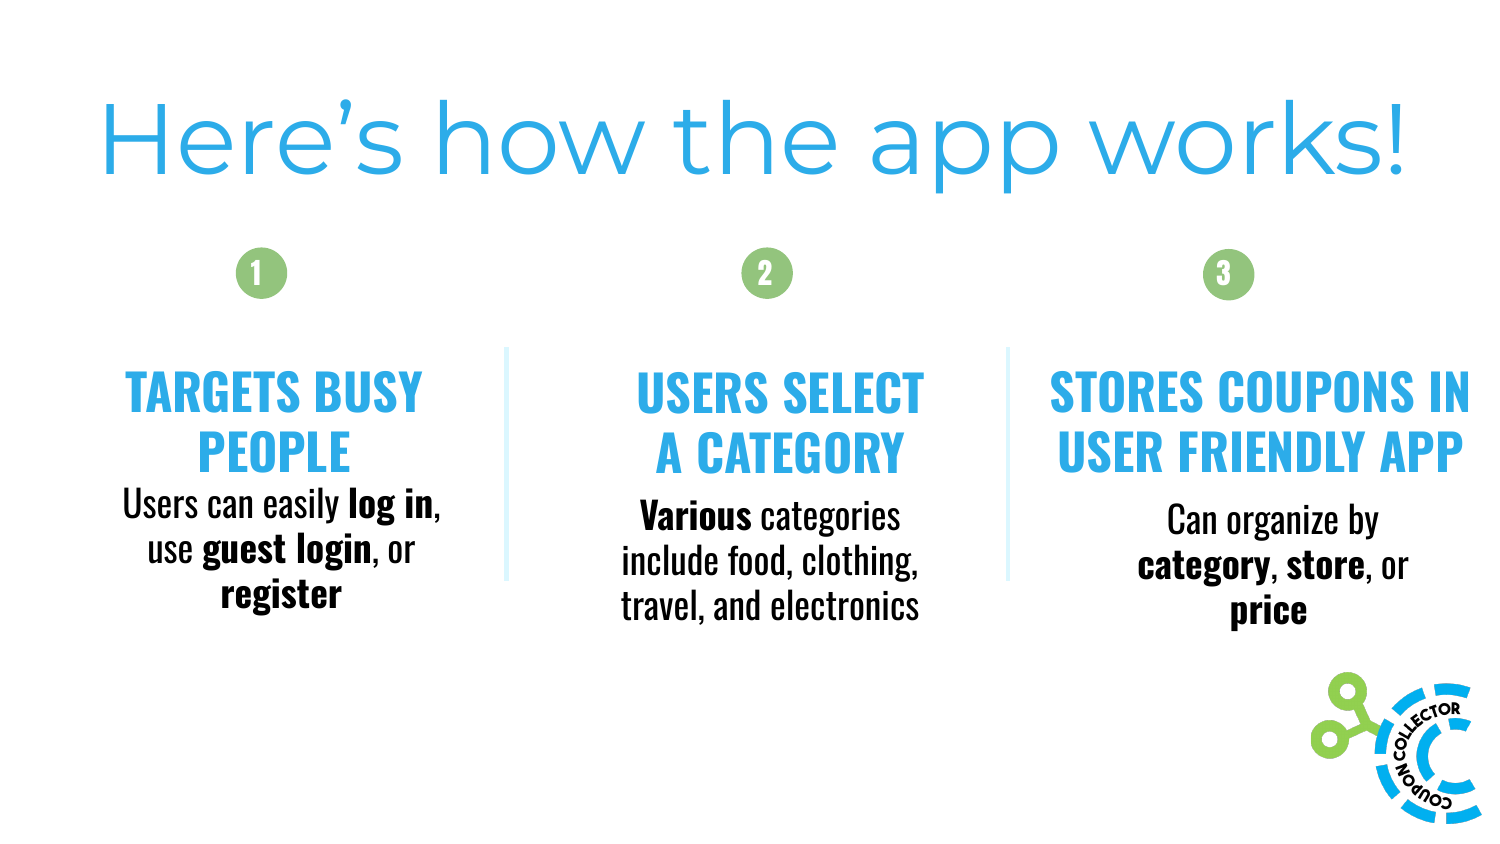

Here’s how the app works!
1
2
3

TARGETS BUSY PEOPLE
STORES COUPONS IN USER FRIENDLY APP
USERS SELECT A CATEGORY
Users can easily log in, use guest login, or register
Various categories include food, clothing, travel, and electronics
Can organize by category, store, or price